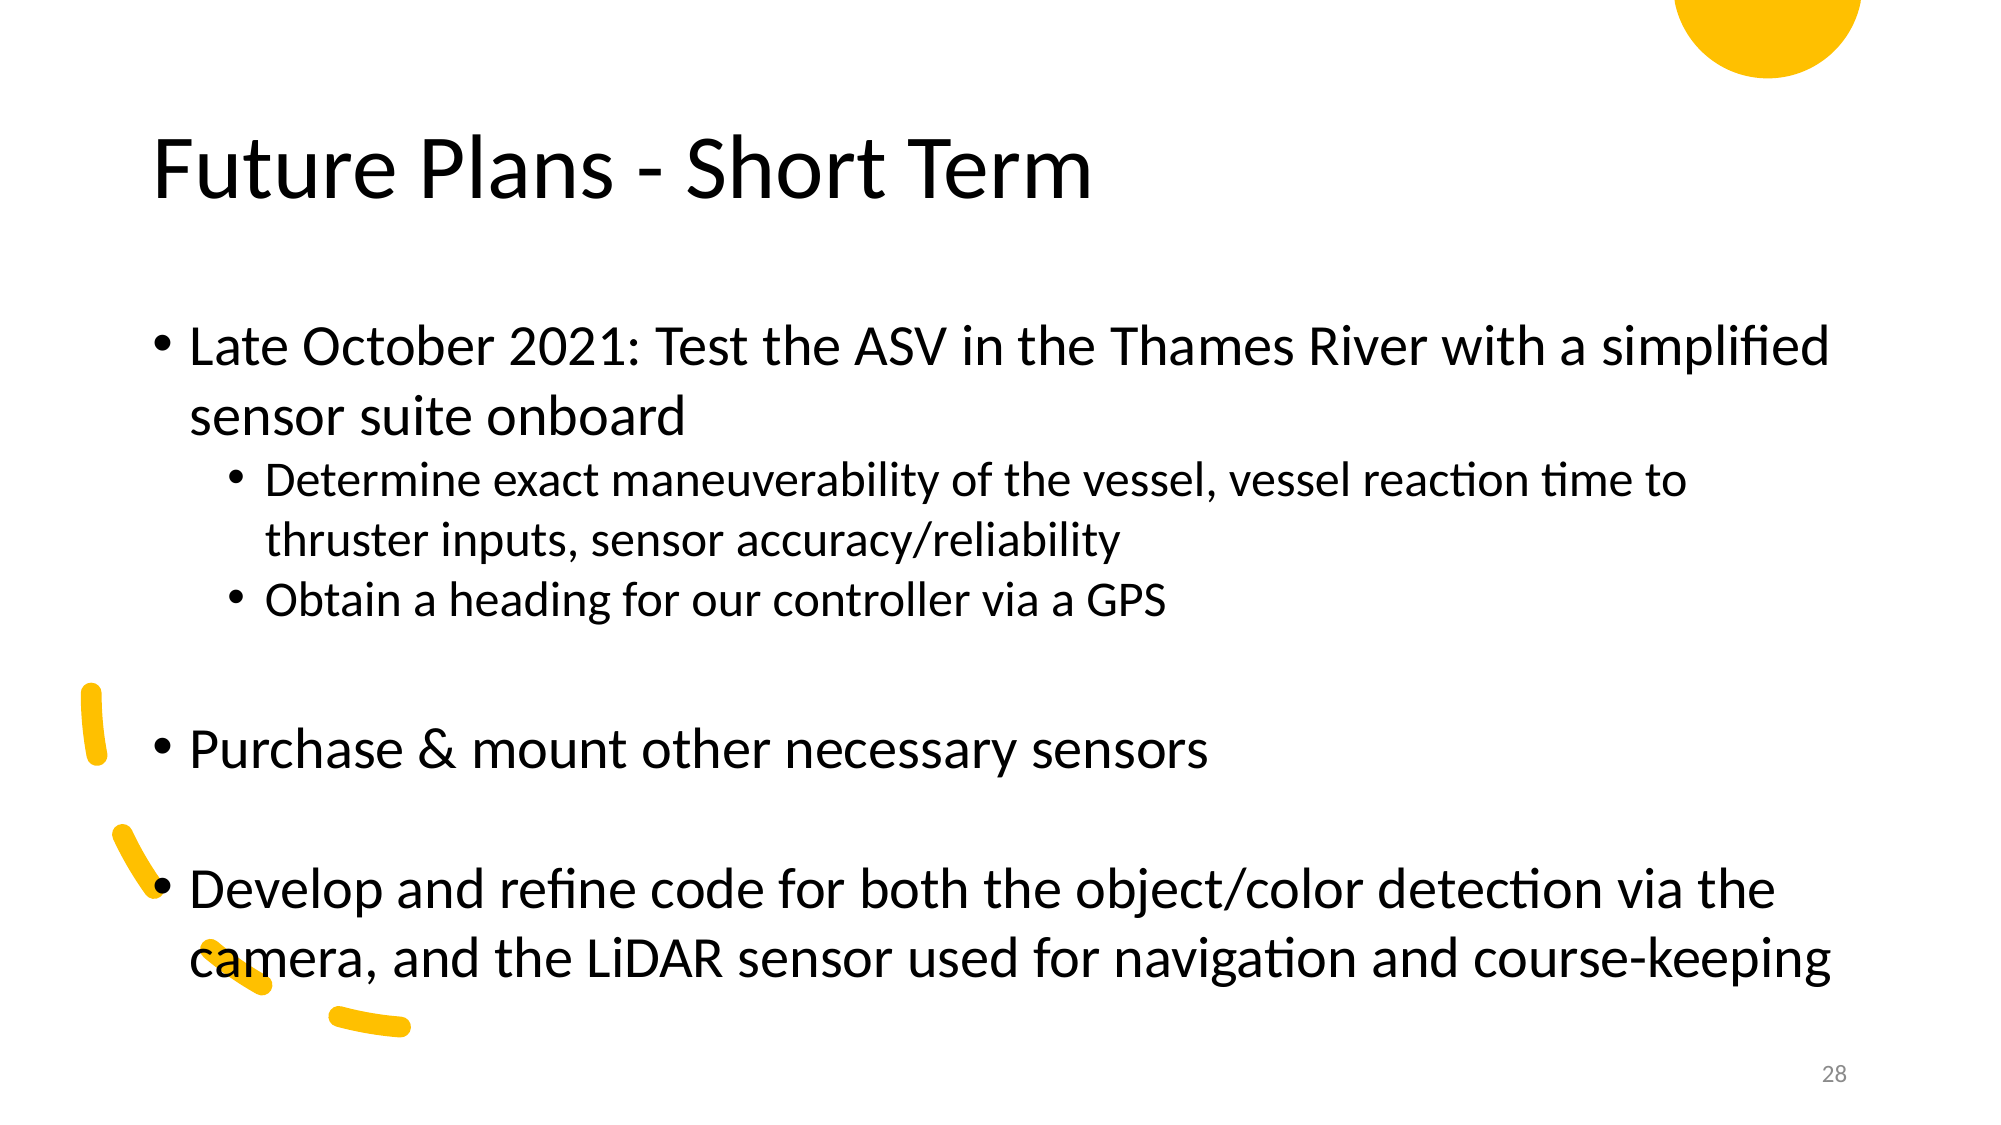

# Future Plans - Short Term
Late October 2021: Test the ASV in the Thames River with a simplified sensor suite onboard
Determine exact maneuverability of the vessel, vessel reaction time to thruster inputs, sensor accuracy/reliability
Obtain a heading for our controller via a GPS

Purchase & mount other necessary sensors

Develop and refine code for both the object/color detection via the camera, and the LiDAR sensor used for navigation and course-keeping

28